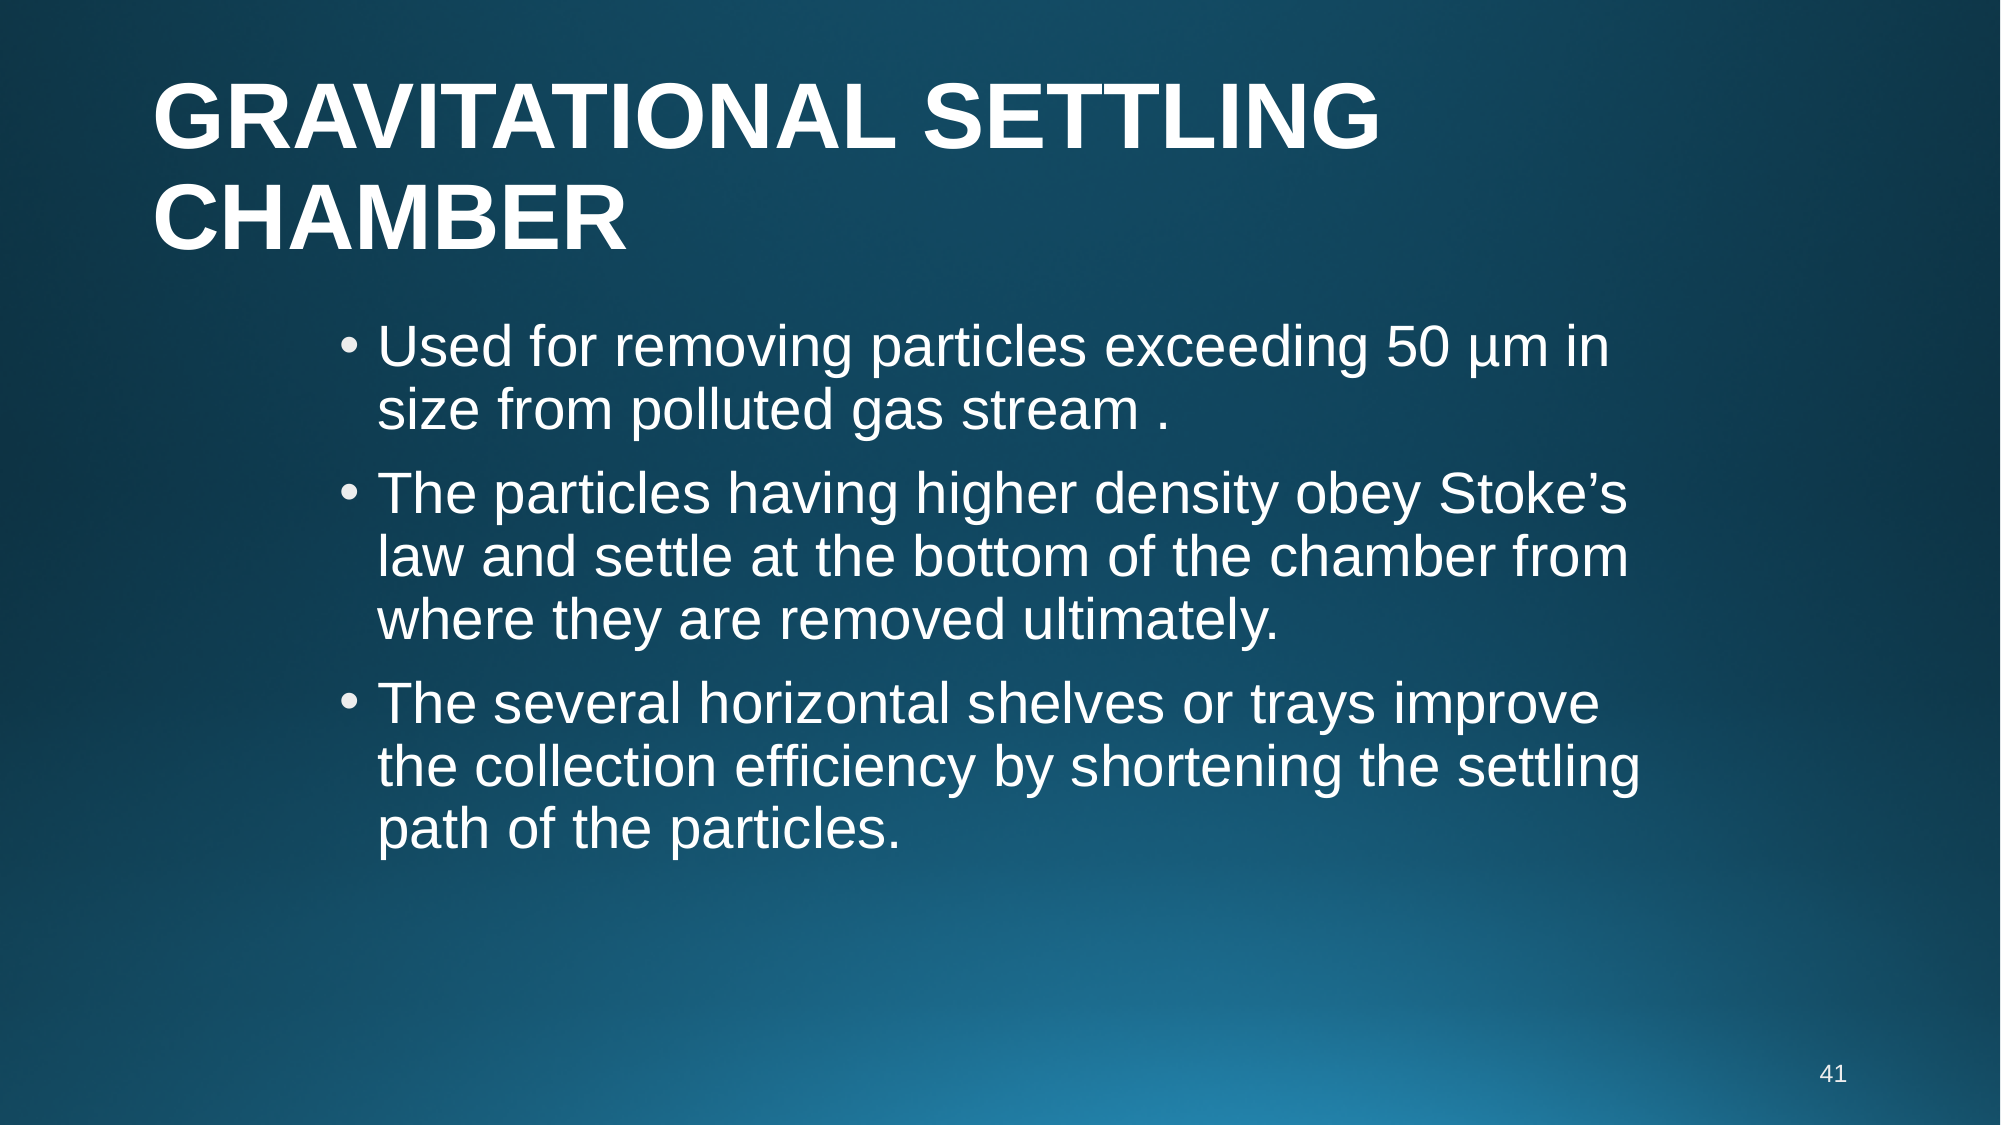

# GRAVITATIONAL SETTLING CHAMBER

Used for removing particles exceeding 50 µm in size from polluted gas stream .
The particles having higher density obey Stoke’s law and settle at the bottom of the chamber from where they are removed ultimately.
The several horizontal shelves or trays improve the collection efficiency by shortening the settling path of the particles.

41